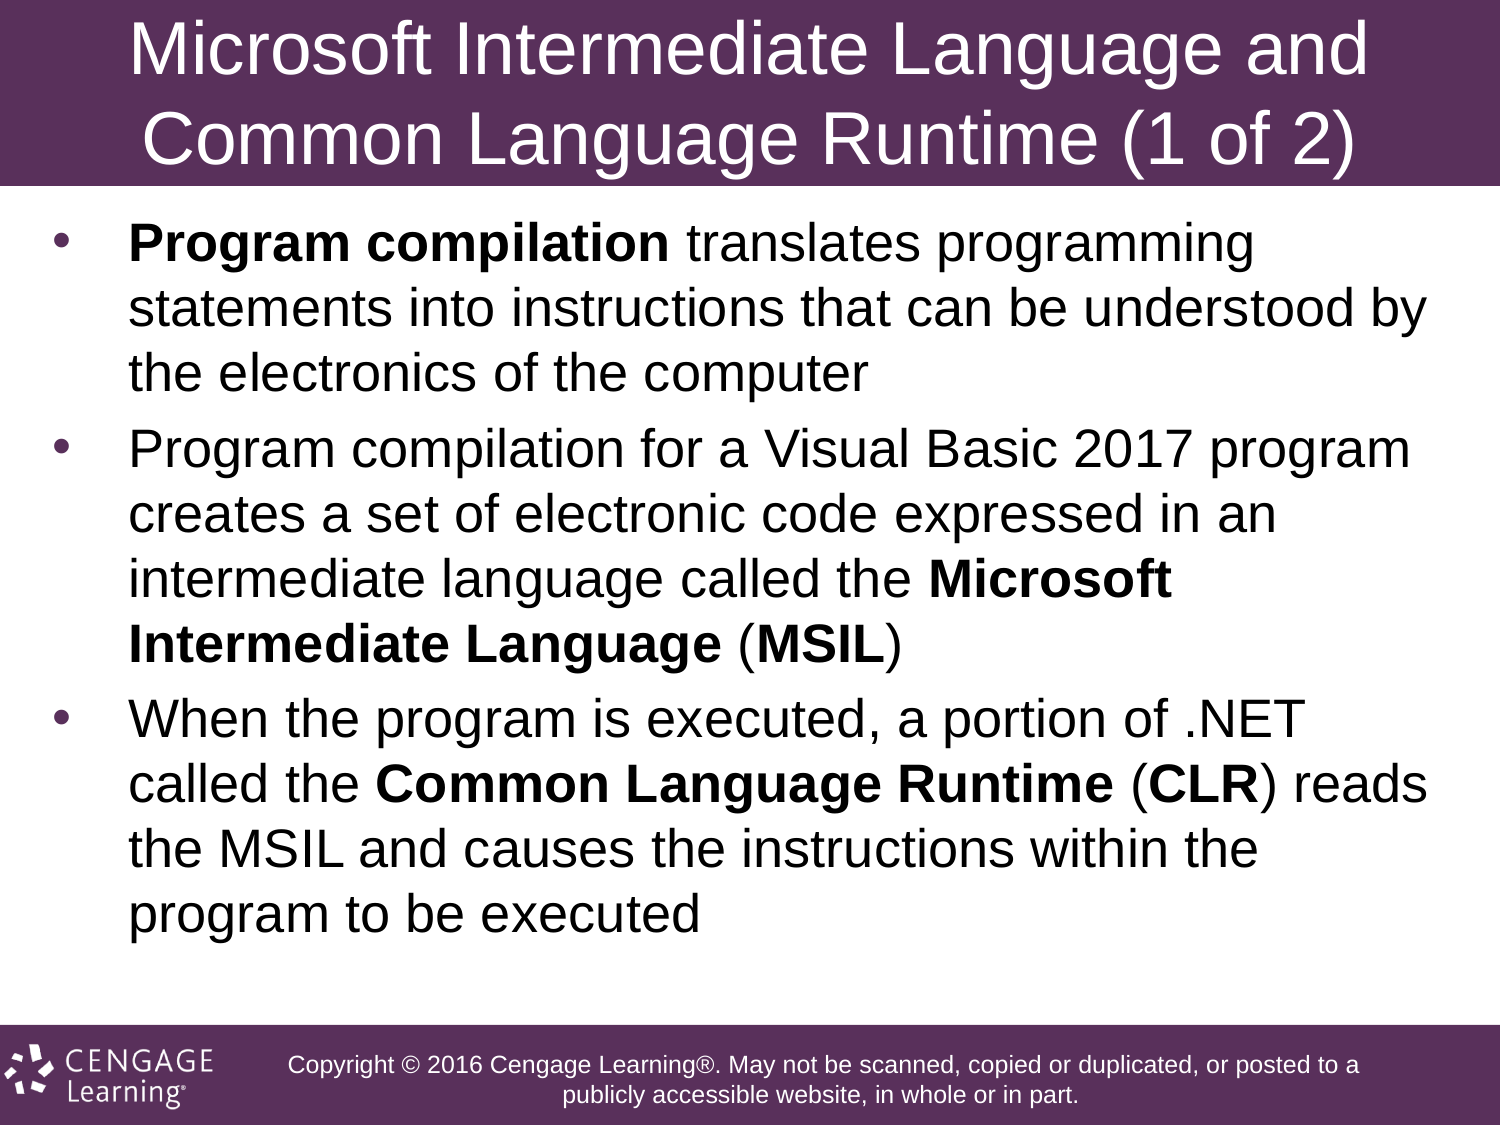

# Microsoft Intermediate Language and Common Language Runtime (1 of 2)
Program compilation translates programming statements into instructions that can be understood by the electronics of the computer
Program compilation for a Visual Basic 2017 program creates a set of electronic code expressed in an intermediate language called the Microsoft Intermediate Language (MSIL)
When the program is executed, a portion of .NET called the Common Language Runtime (CLR) reads the MSIL and causes the instructions within the program to be executed